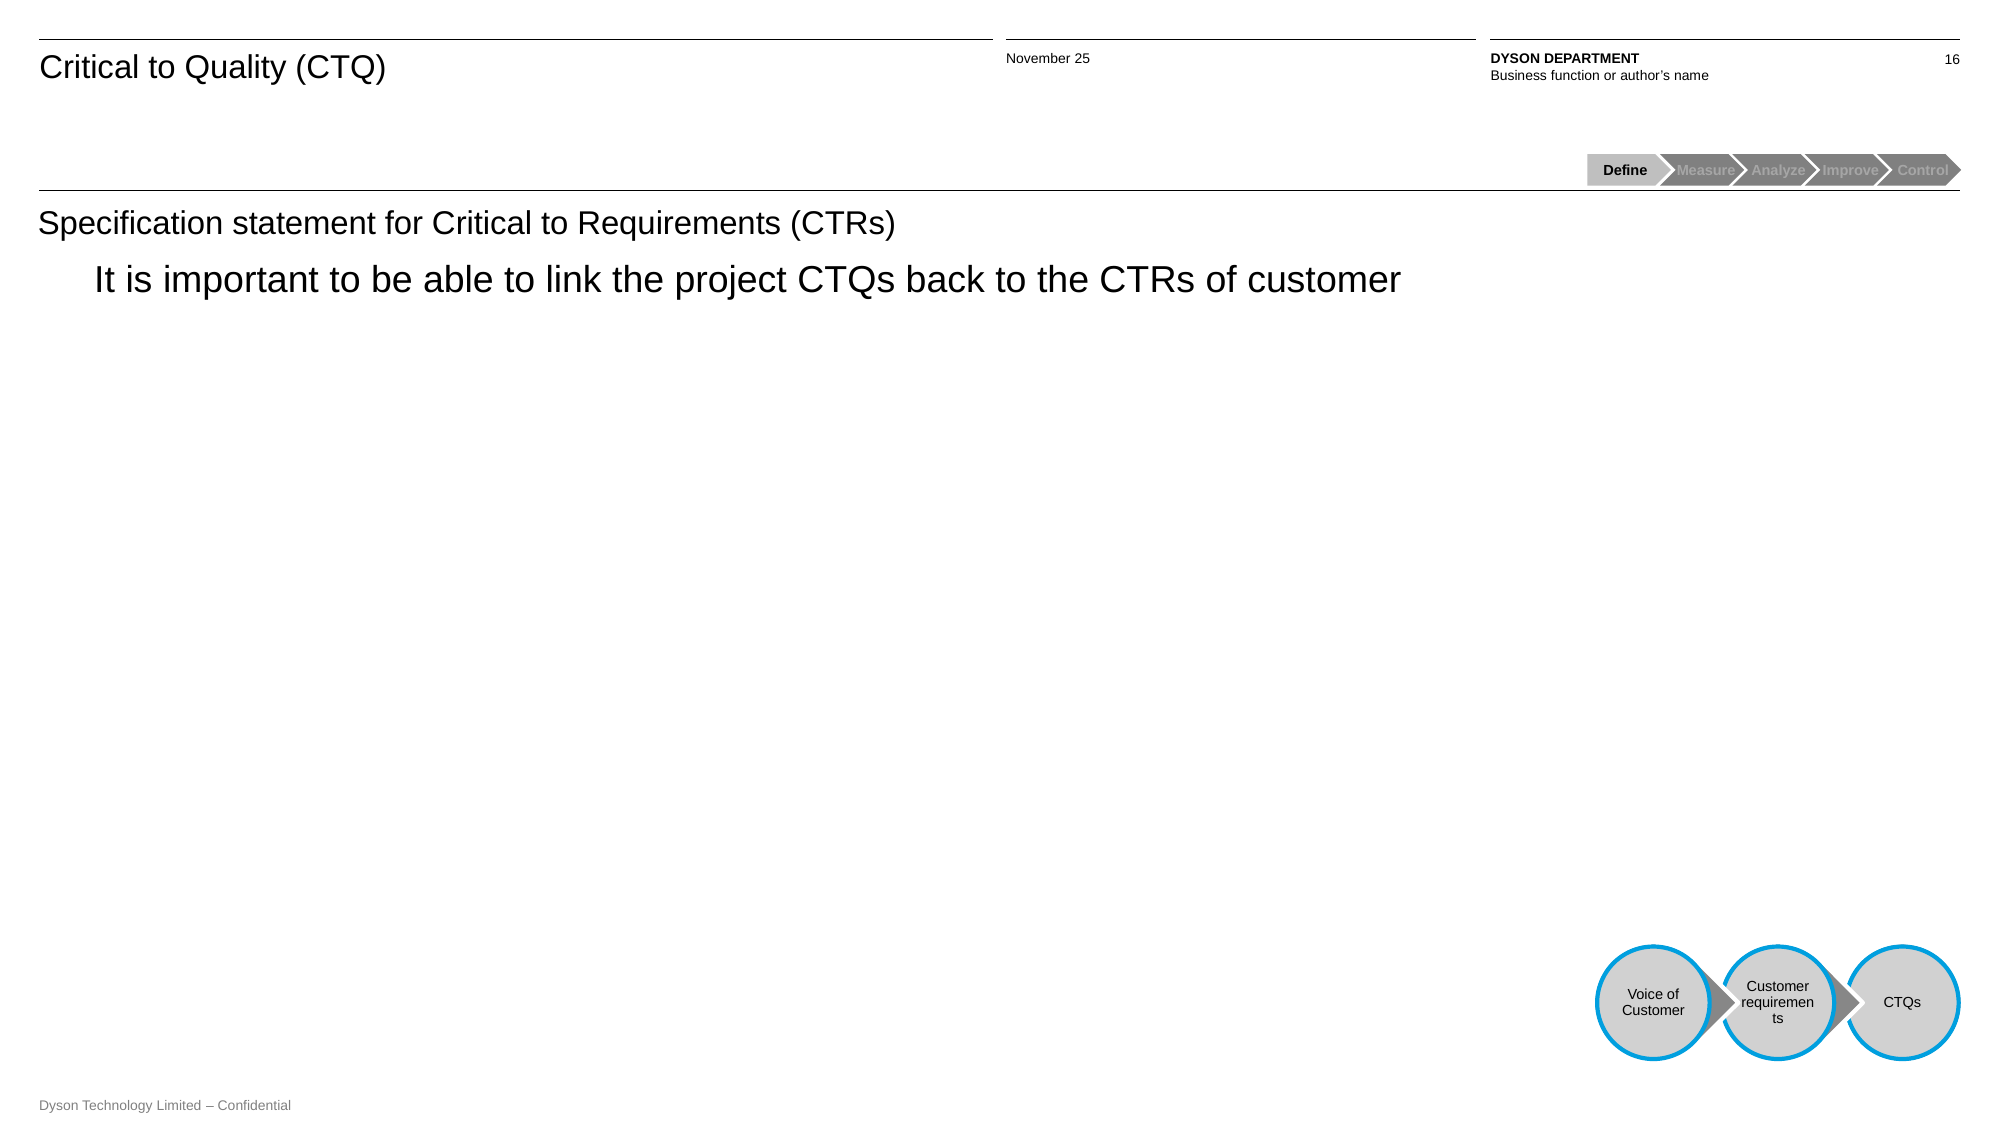

Critical to Quality (CTQ)
Define
  Measure
  Analyze
  Improve
  Control
Specification statement for Critical to Requirements (CTRs)
It is important to be able to link the project CTQs back to the CTRs of customer
CTQs
Customer requirements
Voice of Customer